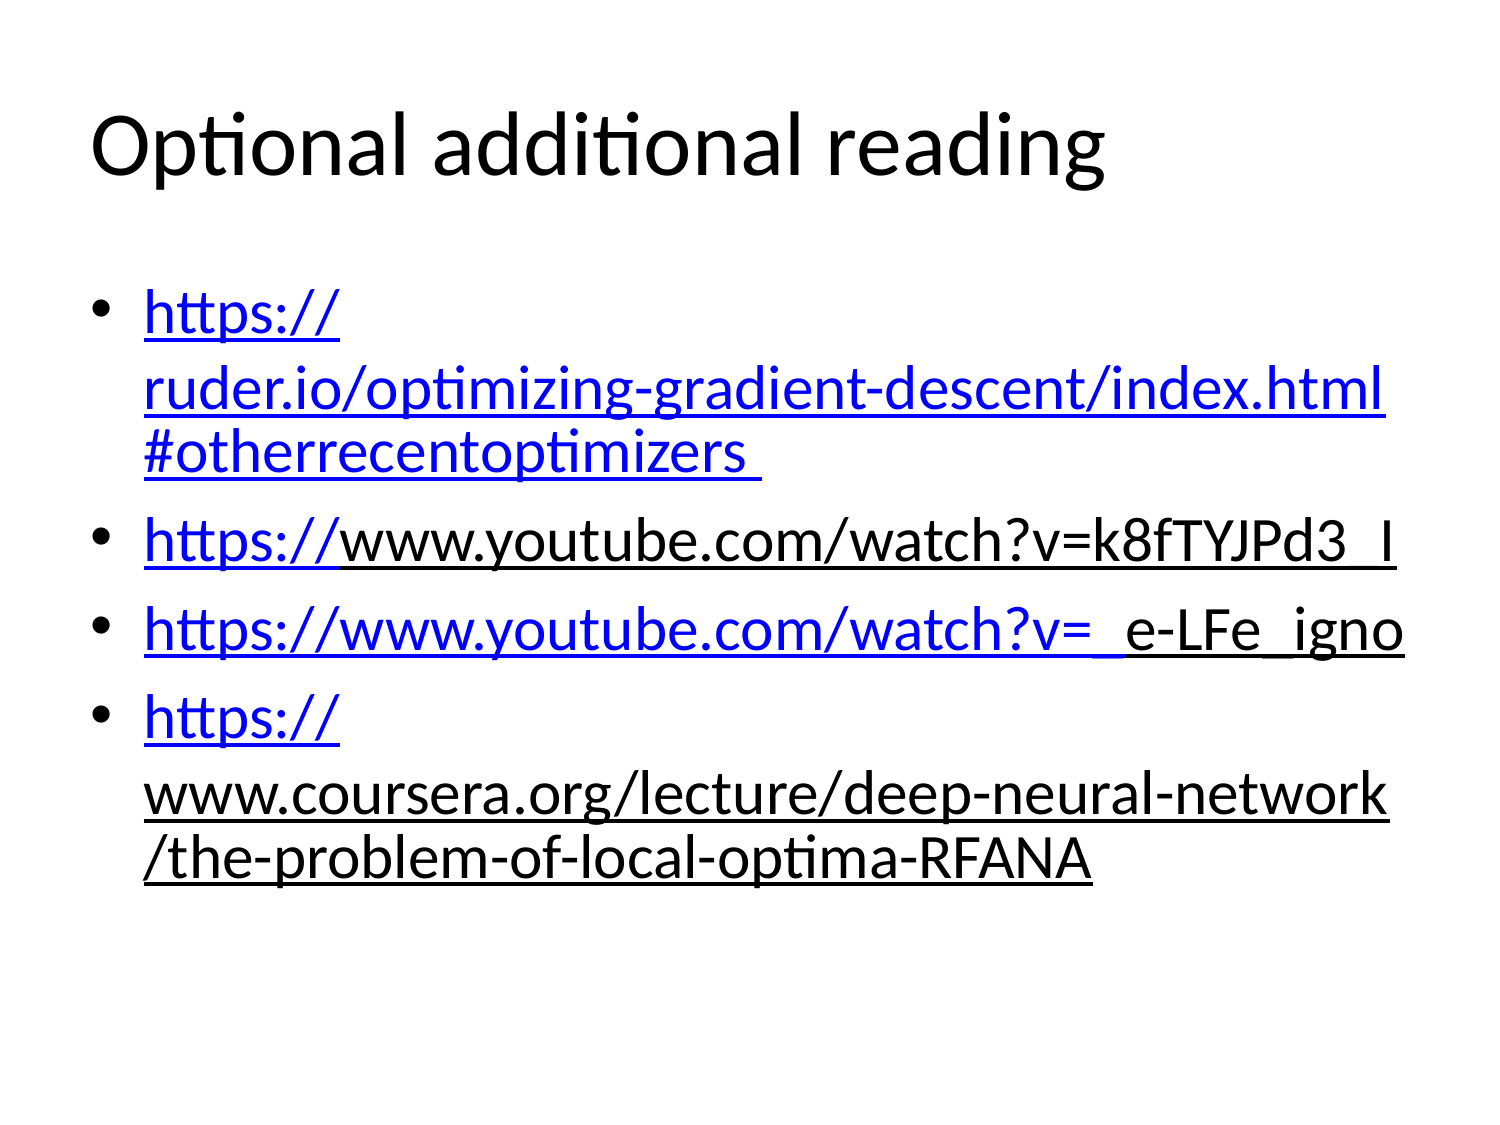

# Optional additional reading
https://ruder.io/optimizing-gradient-descent/index.html#otherrecentoptimizers
https://www.youtube.com/watch?v=k8fTYJPd3_I
https://www.youtube.com/watch?v=_e-LFe_igno
https://www.coursera.org/lecture/deep-neural-network/the-problem-of-local-optima-RFANA